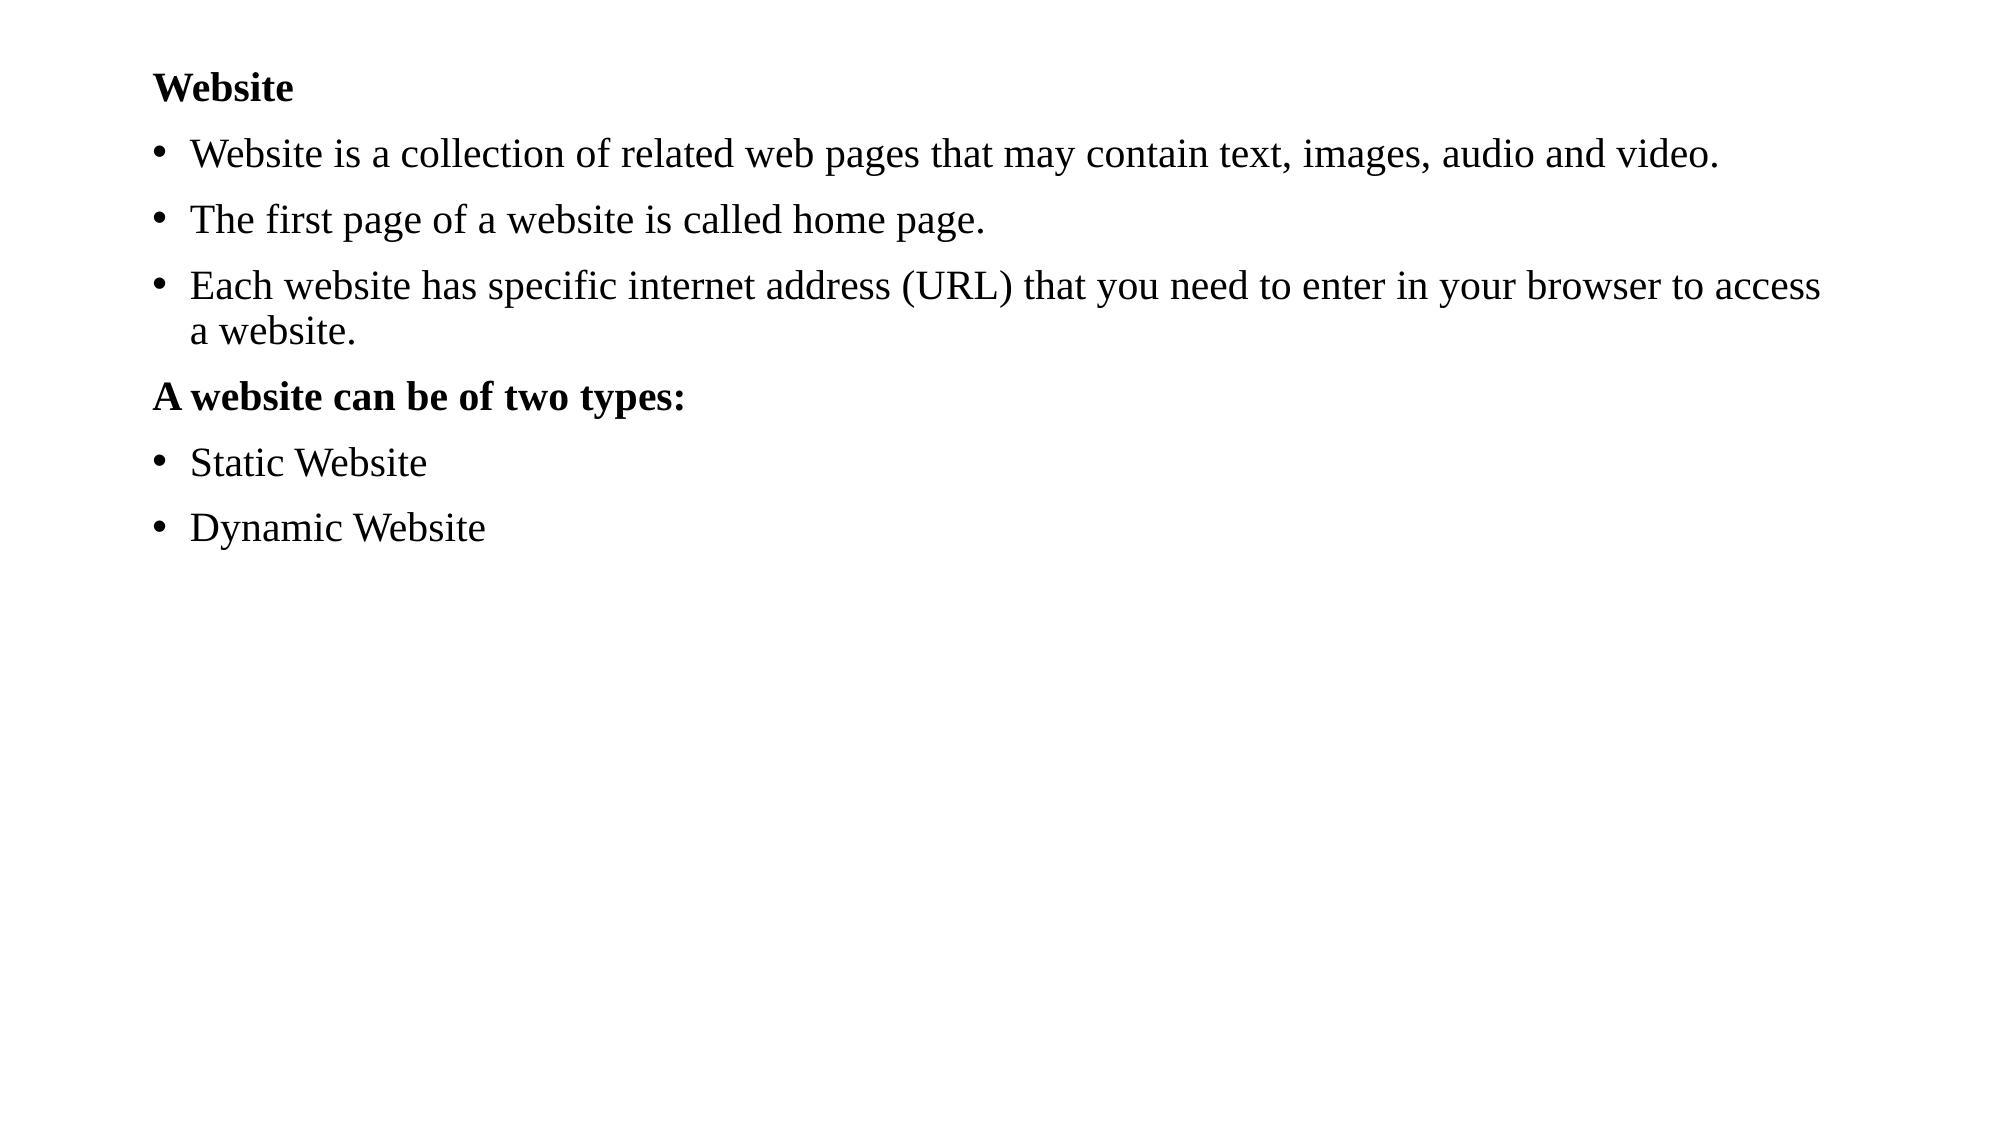

Website
Website is a collection of related web pages that may contain text, images, audio and video.
The first page of a website is called home page.
Each website has specific internet address (URL) that you need to enter in your browser to access a website.
A website can be of two types:
Static Website
Dynamic Website